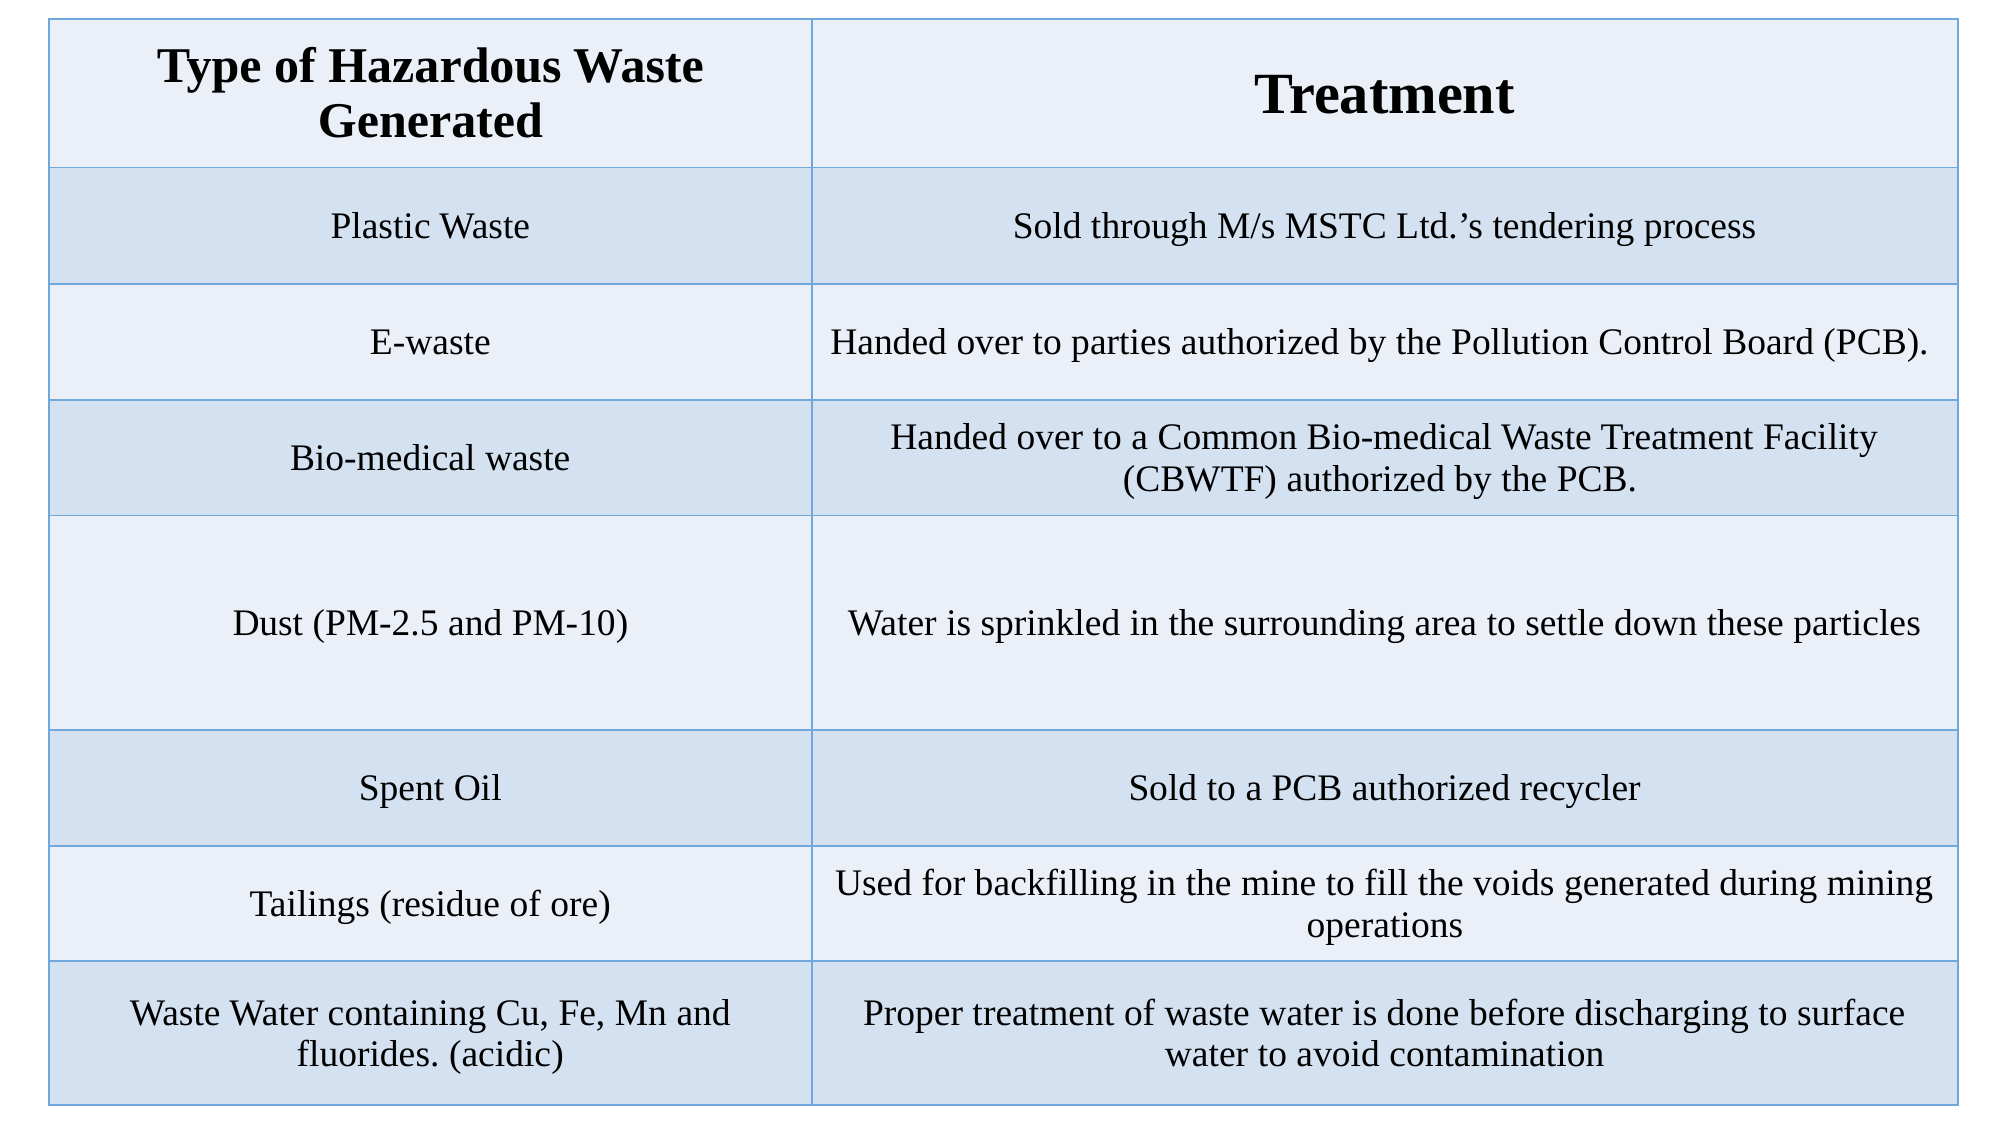

| Type of Hazardous Waste Generated | Treatment |
| --- | --- |
| Plastic Waste | Sold through M/s MSTC Ltd.’s tendering process |
| E-waste | Handed over to parties authorized by the Pollution Control Board (PCB). |
| Bio-medical waste | Handed over to a Common Bio-medical Waste Treatment Facility (CBWTF) authorized by the PCB. |
| Dust (PM-2.5 and PM-10) | Water is sprinkled in the surrounding area to settle down these particles |
| Spent Oil | Sold to a PCB authorized recycler |
| Tailings (residue of ore) | Used for backfilling in the mine to fill the voids generated during mining operations |
| Waste Water containing Cu, Fe, Mn and fluorides. (acidic) | Proper treatment of waste water is done before discharging to surface water to avoid contamination |